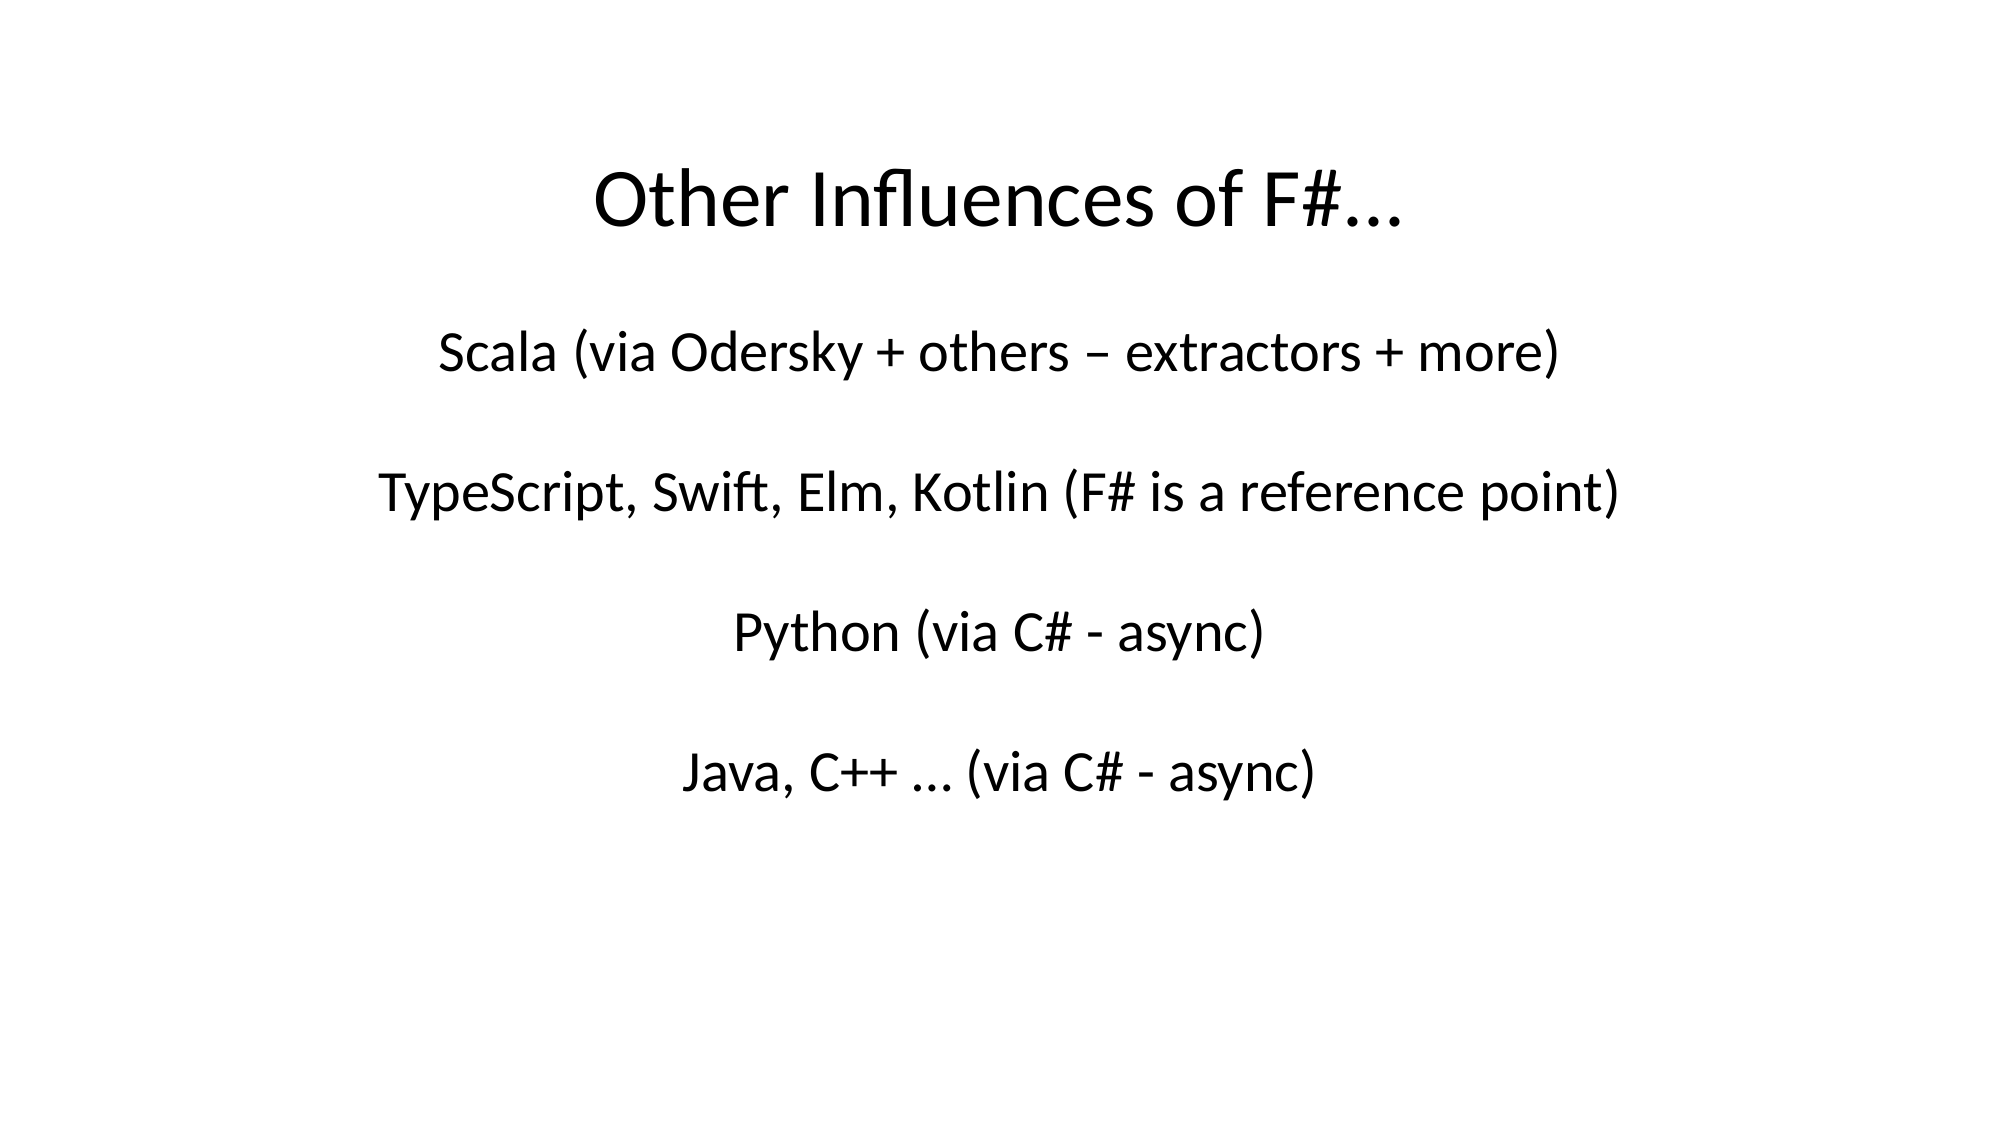

Other Influences of F#...

Scala (via Odersky + others – extractors + more)

TypeScript, Swift, Elm, Kotlin (F# is a reference point)

Python (via C# - async)

Java, C++ … (via C# - async)